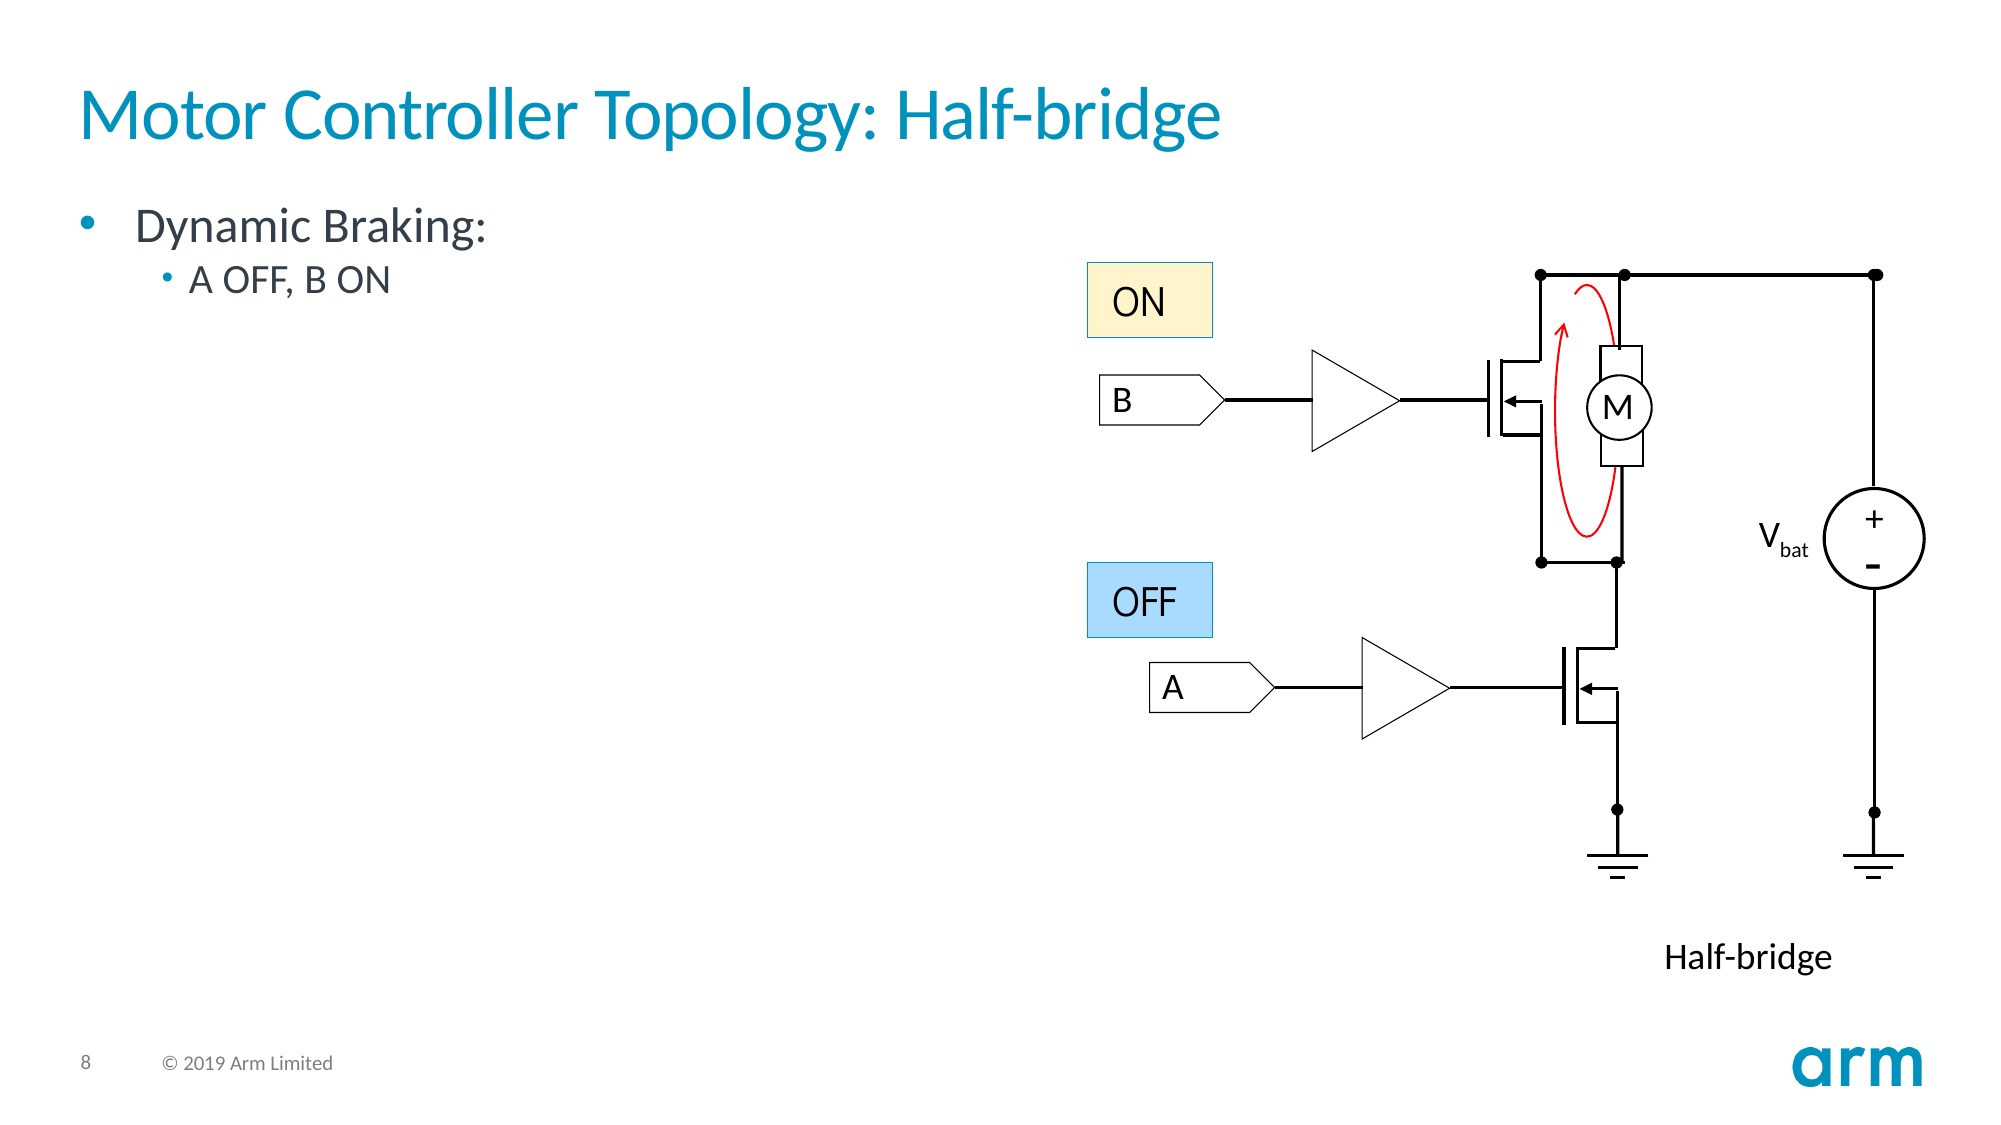

# Motor Controller Topology: Half-bridge
Dynamic Braking:
A OFF, B ON

ON

B
M

+

Vbat
-

OFF

A
Half-bridge